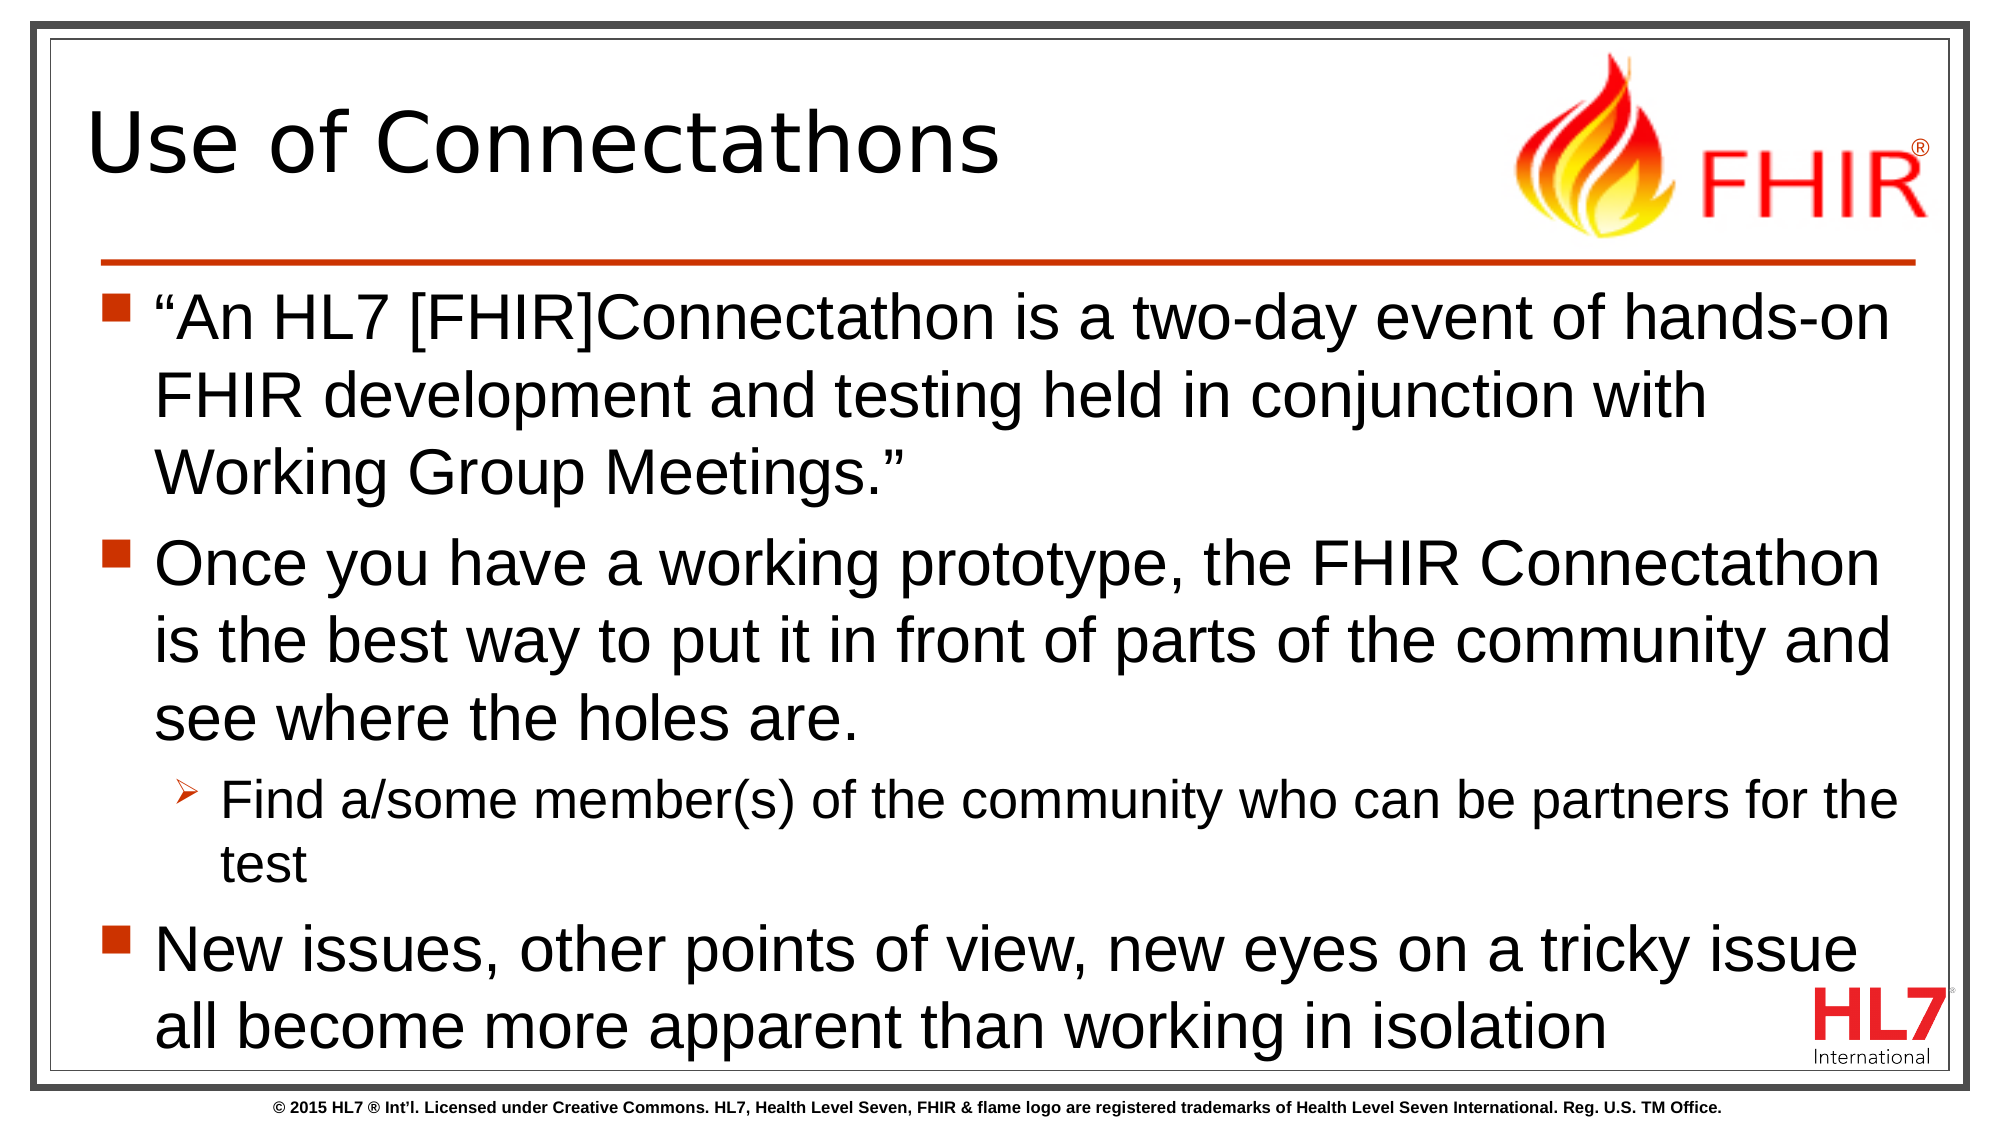

# Use of Connectathons
“An HL7 [FHIR]Connectathon is a two-day event of hands-on FHIR development and testing held in conjunction with Working Group Meetings.”
Once you have a working prototype, the FHIR Connectathon is the best way to put it in front of parts of the community and see where the holes are.
Find a/some member(s) of the community who can be partners for the test
New issues, other points of view, new eyes on a tricky issue all become more apparent than working in isolation